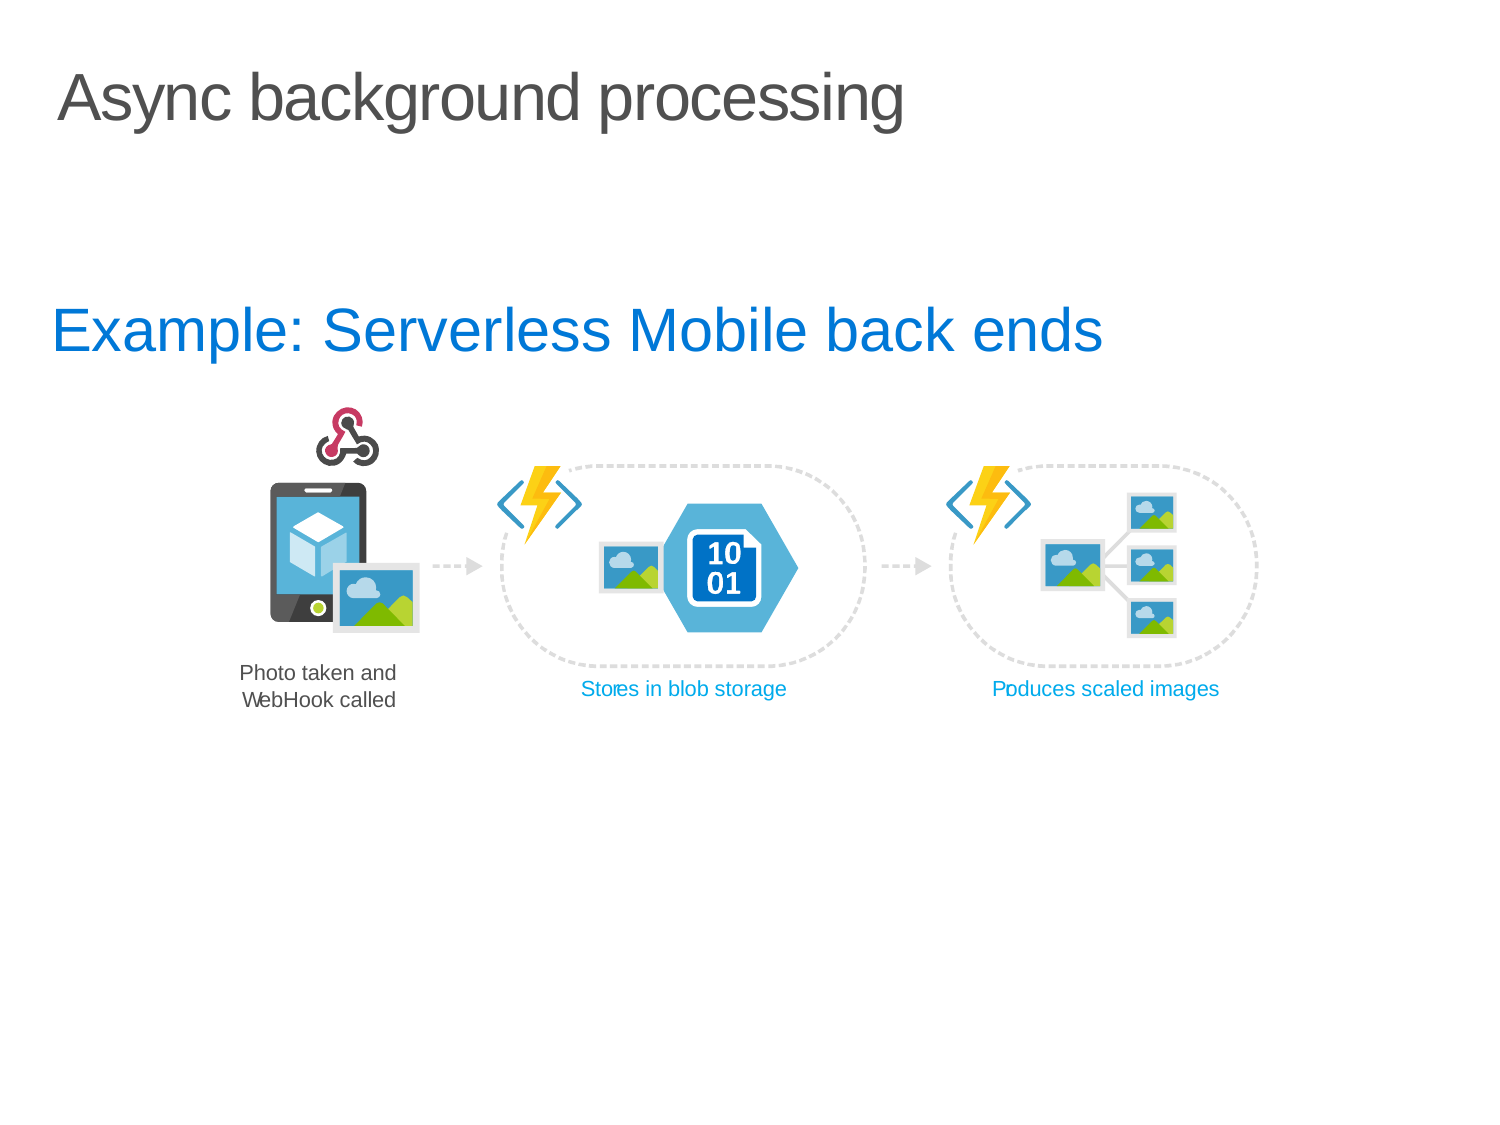

# Async background processing

Example: Serverless Mobile back ends

Photo taken and
W
ebHook called

Sto
r
es in blob storage

P
r
oduces scaled images